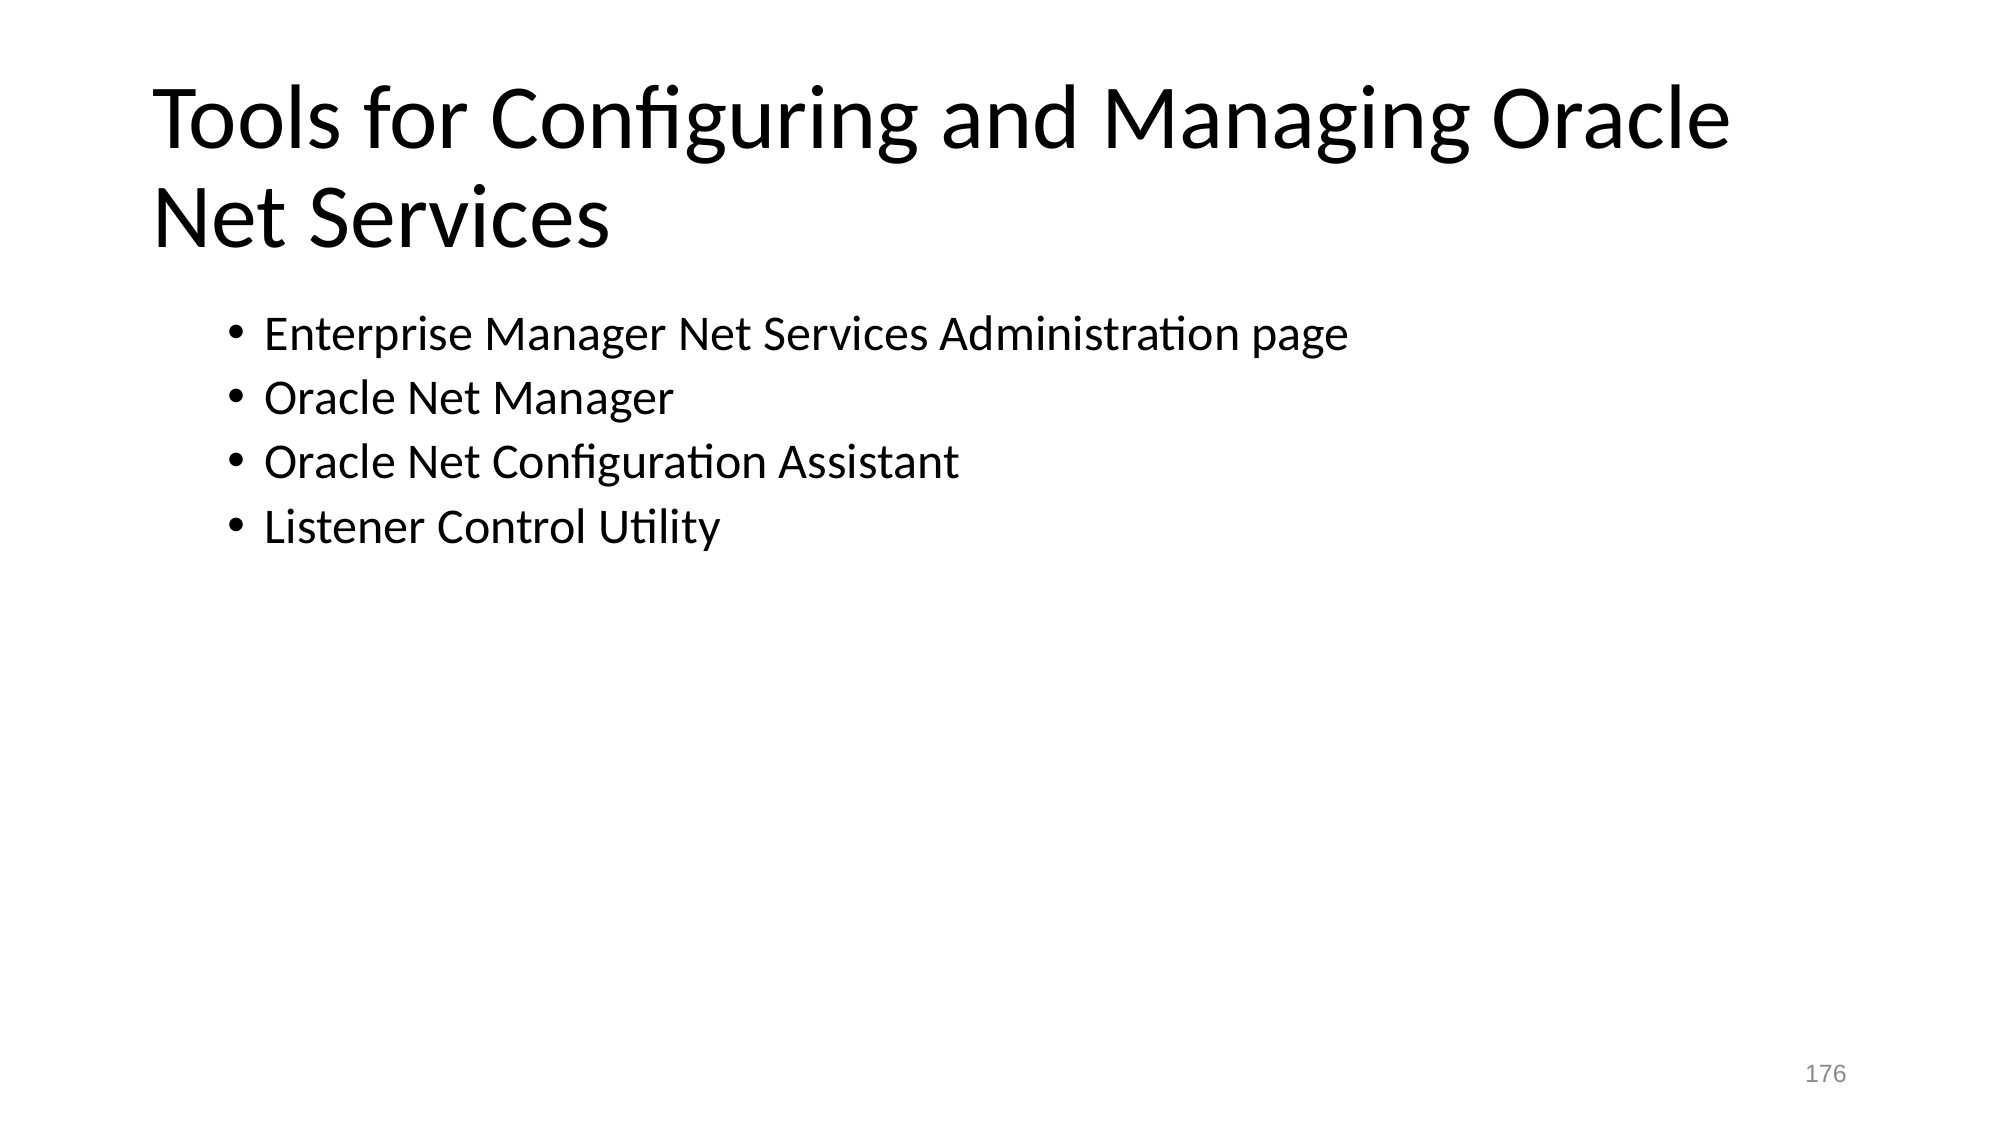

# Tools for Configuring and Managing Oracle Net Services
Enterprise Manager Net Services Administration page
Oracle Net Manager
Oracle Net Configuration Assistant
Listener Control Utility
176